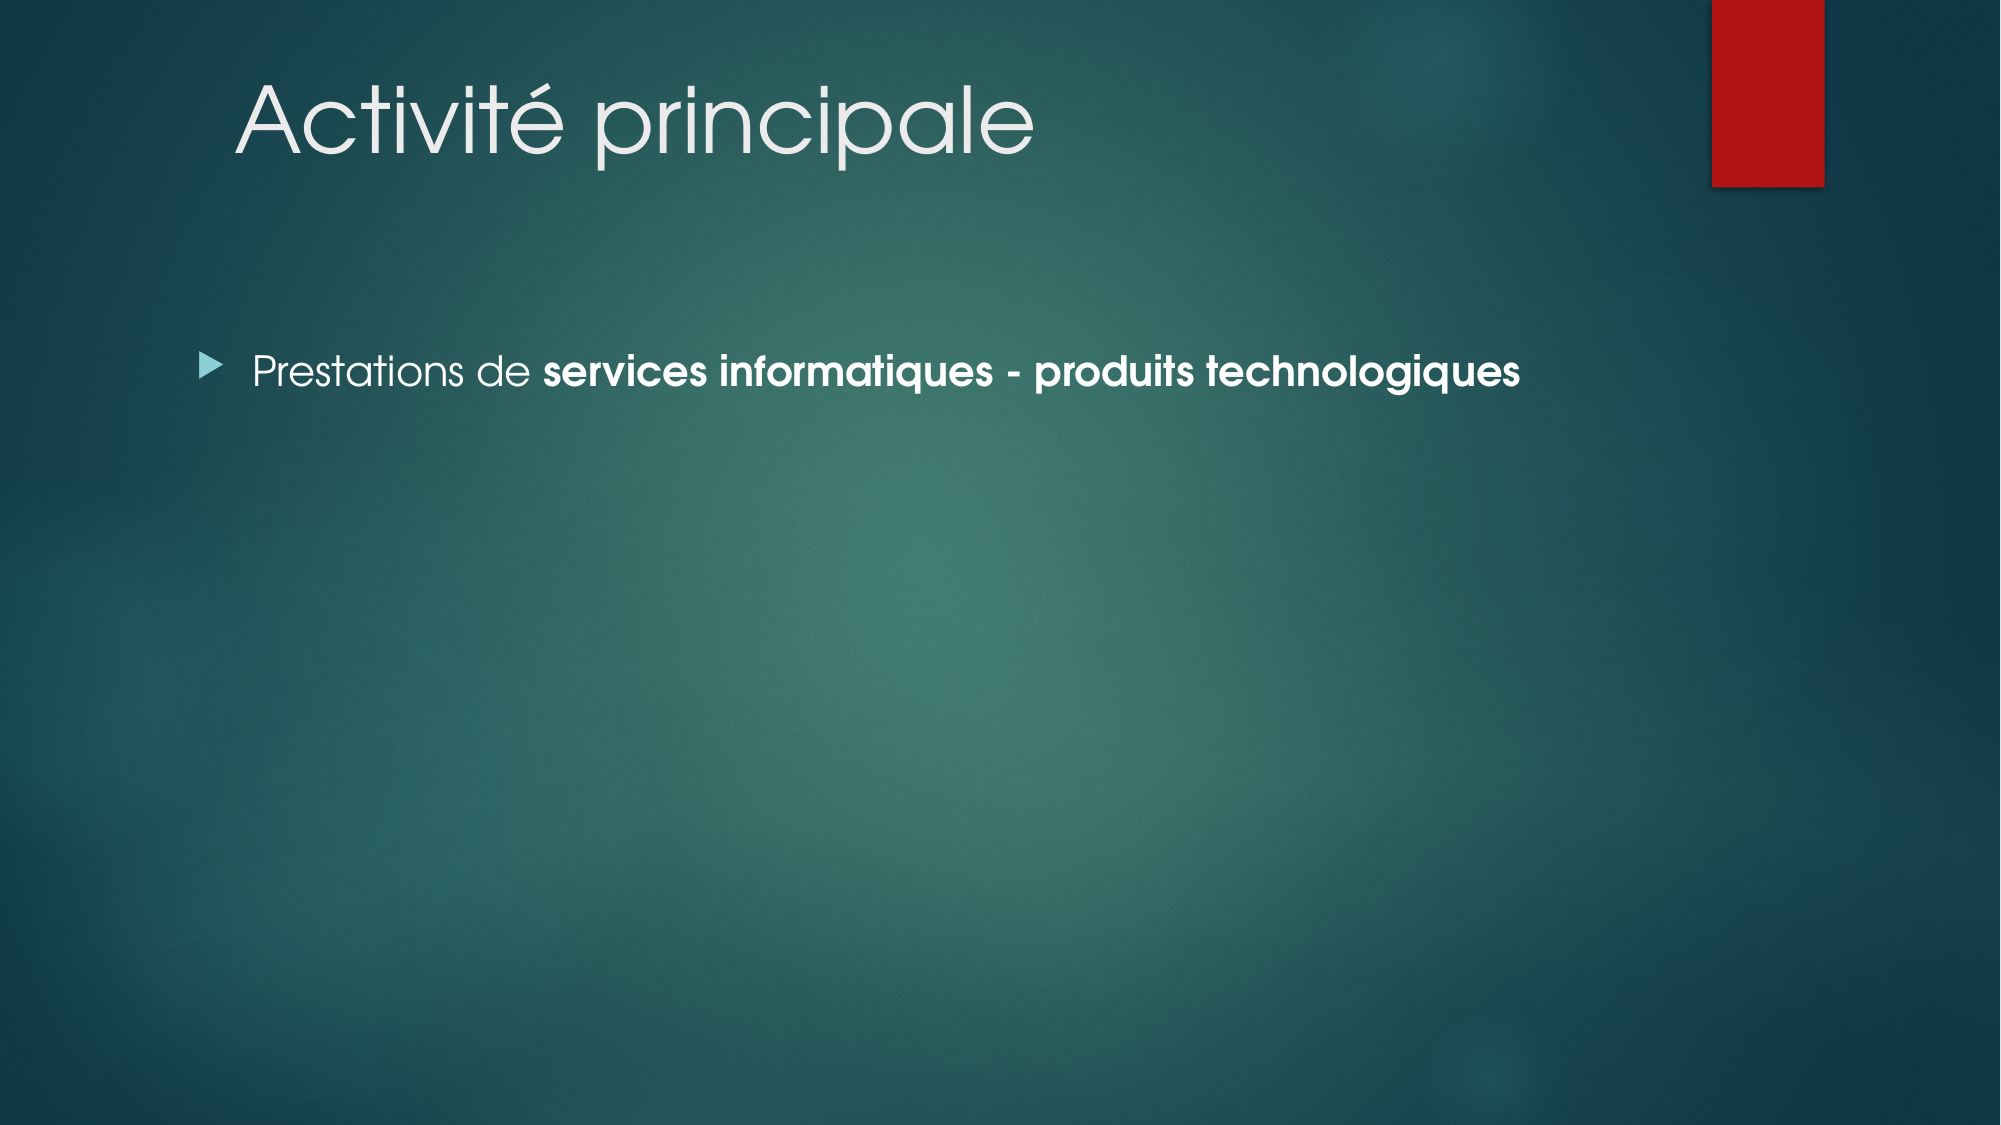

# Activité principale
Prestations de services informatiques - produits technologiques